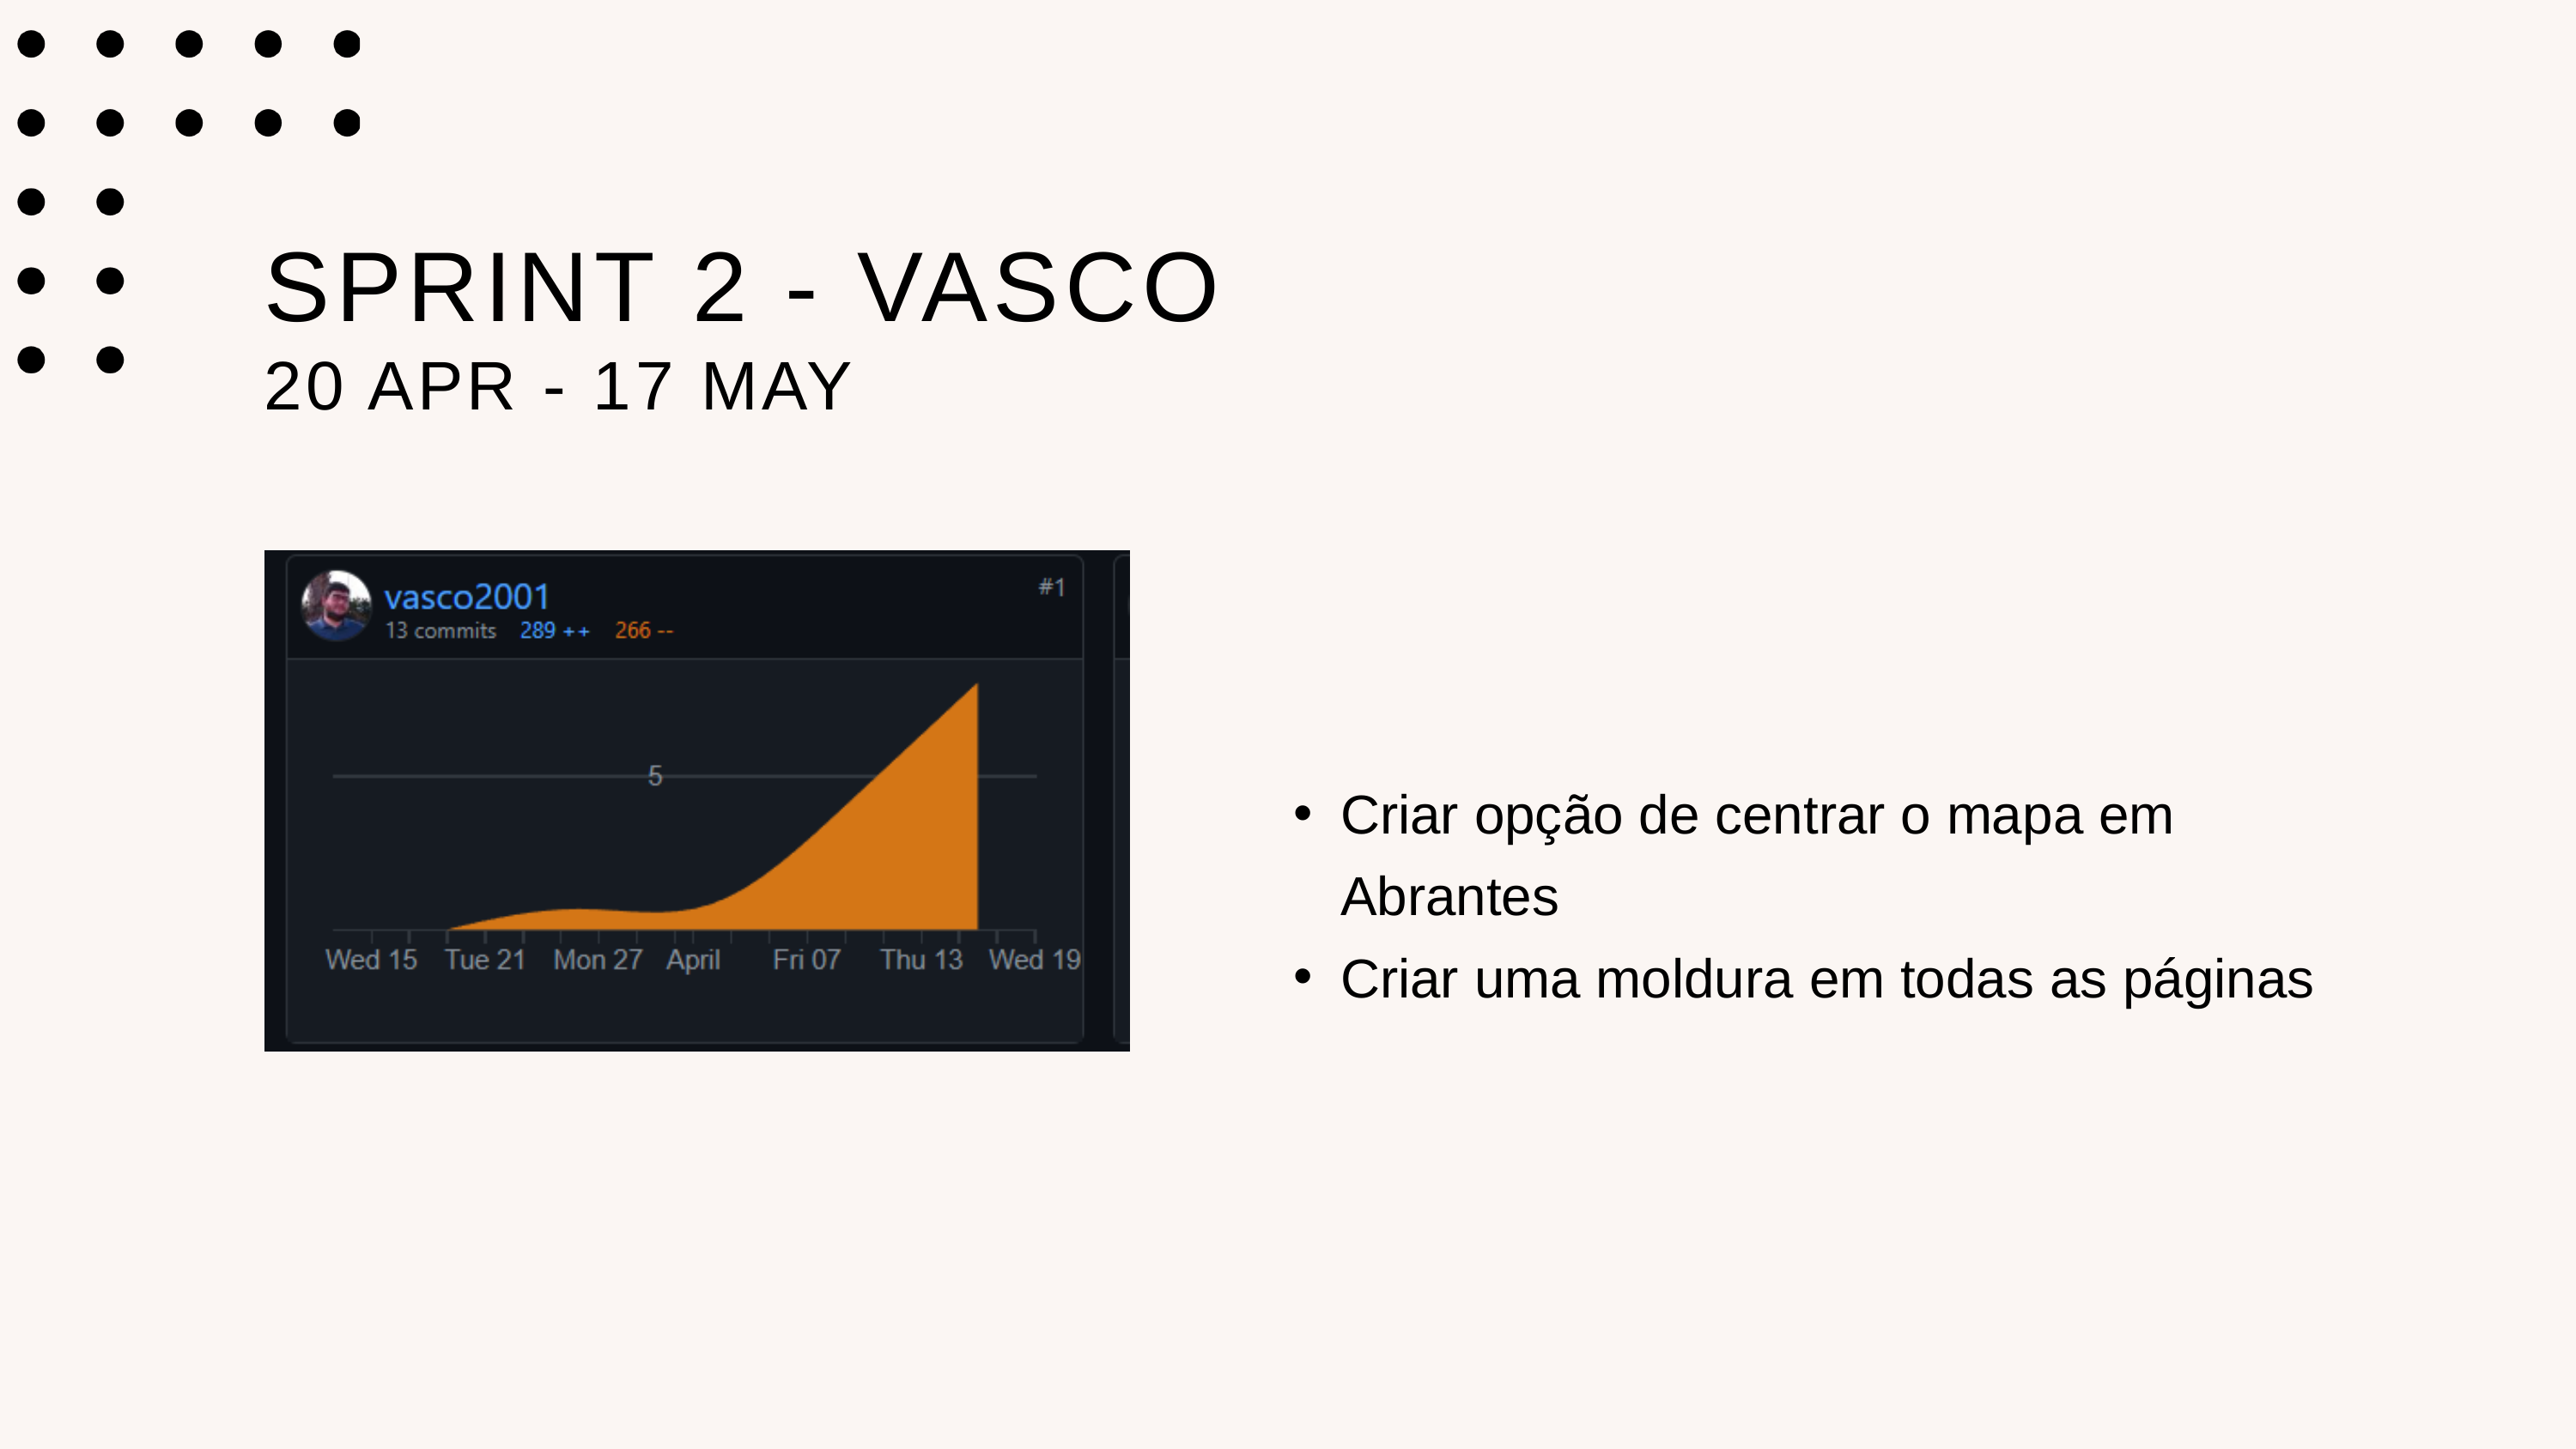

SPRINT 2 - VASCO
20 APR - 17 MAY

Criar opção de centrar o mapa em Abrantes
Criar uma moldura em todas as páginas